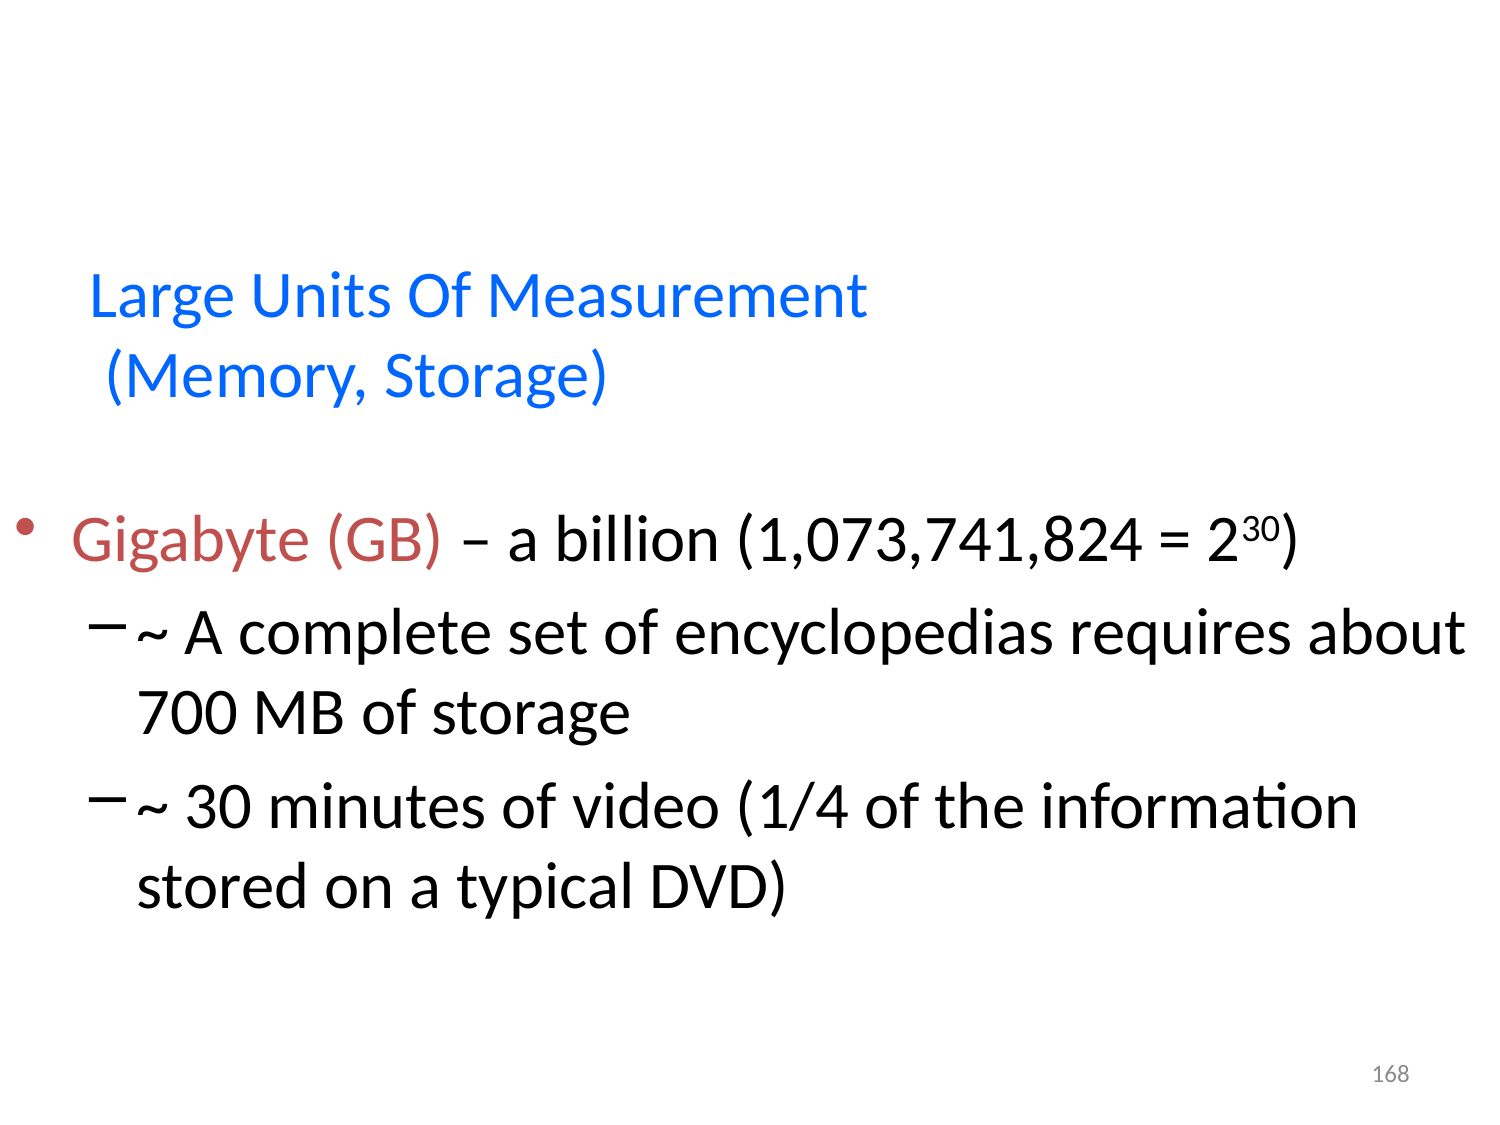

Large Units Of Measurement
 (Memory, Storage)
Gigabyte (GB) – a billion (1,073,741,824 = 230)
~ A complete set of encyclopedias requires about 700 MB of storage
~ 30 minutes of video (1/4 of the information stored on a typical DVD)
168